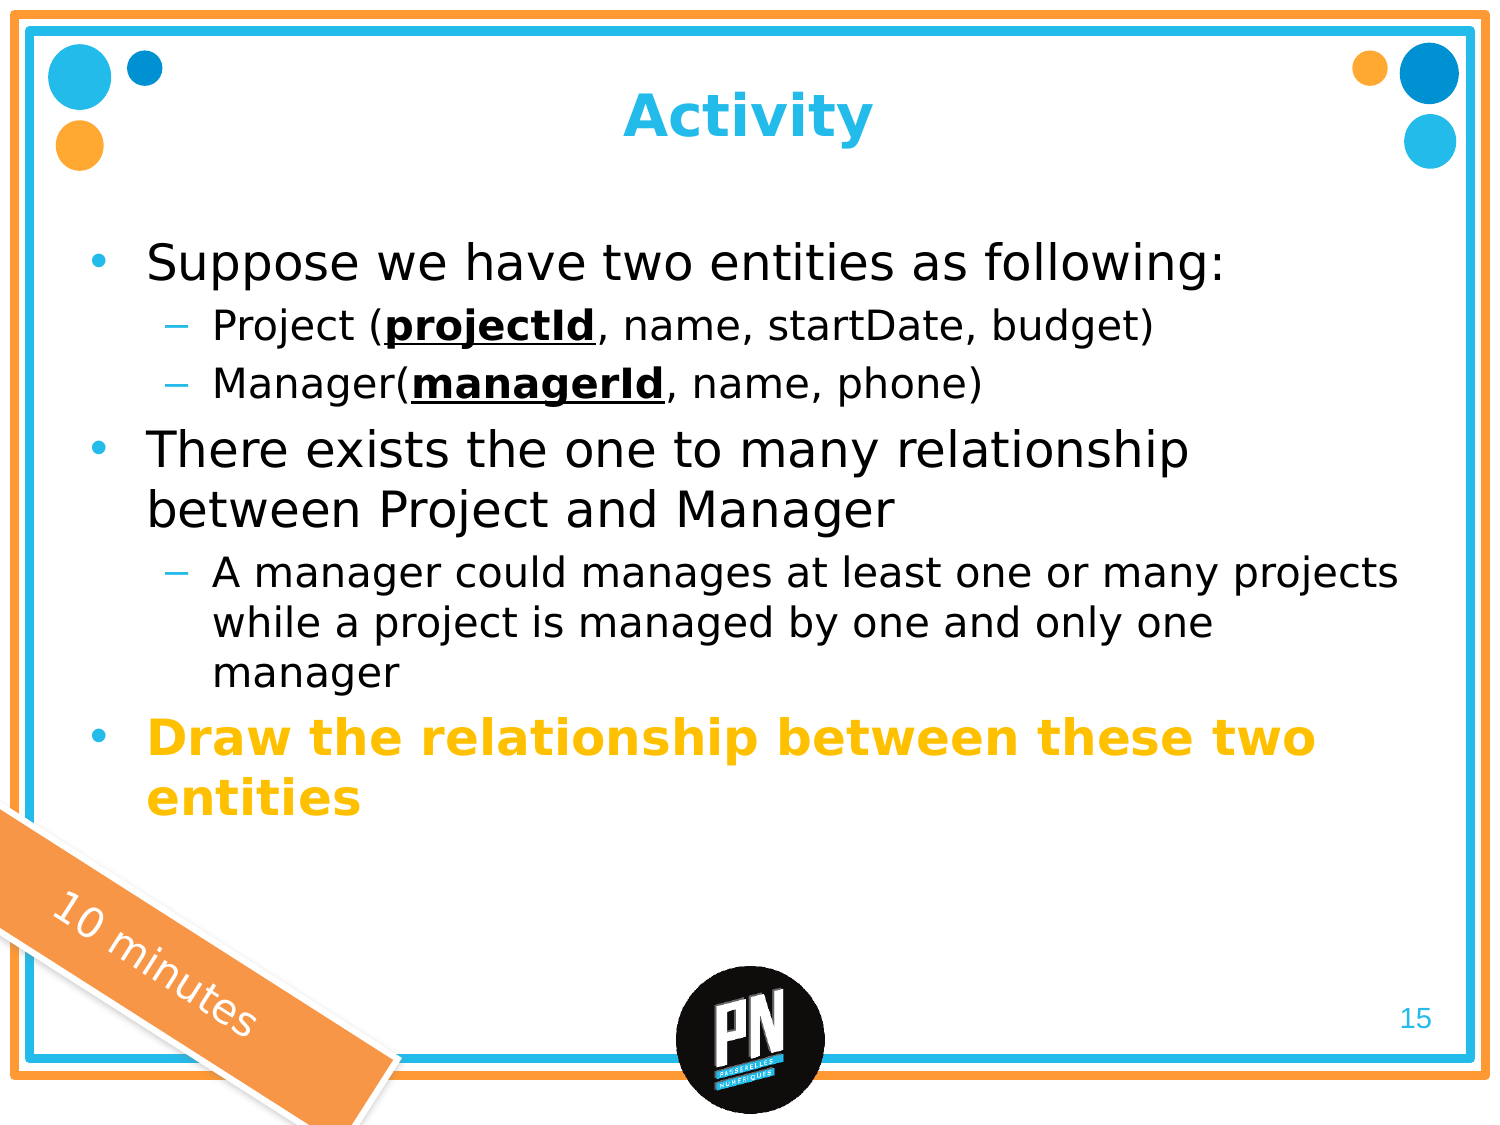

# Activity
Suppose we have two entities as following:
Project (projectId, name, startDate, budget)
Manager(managerId, name, phone)
There exists the one to many relationship between Project and Manager
A manager could manages at least one or many projects while a project is managed by one and only one manager
Draw the relationship between these two entities

10 minutes